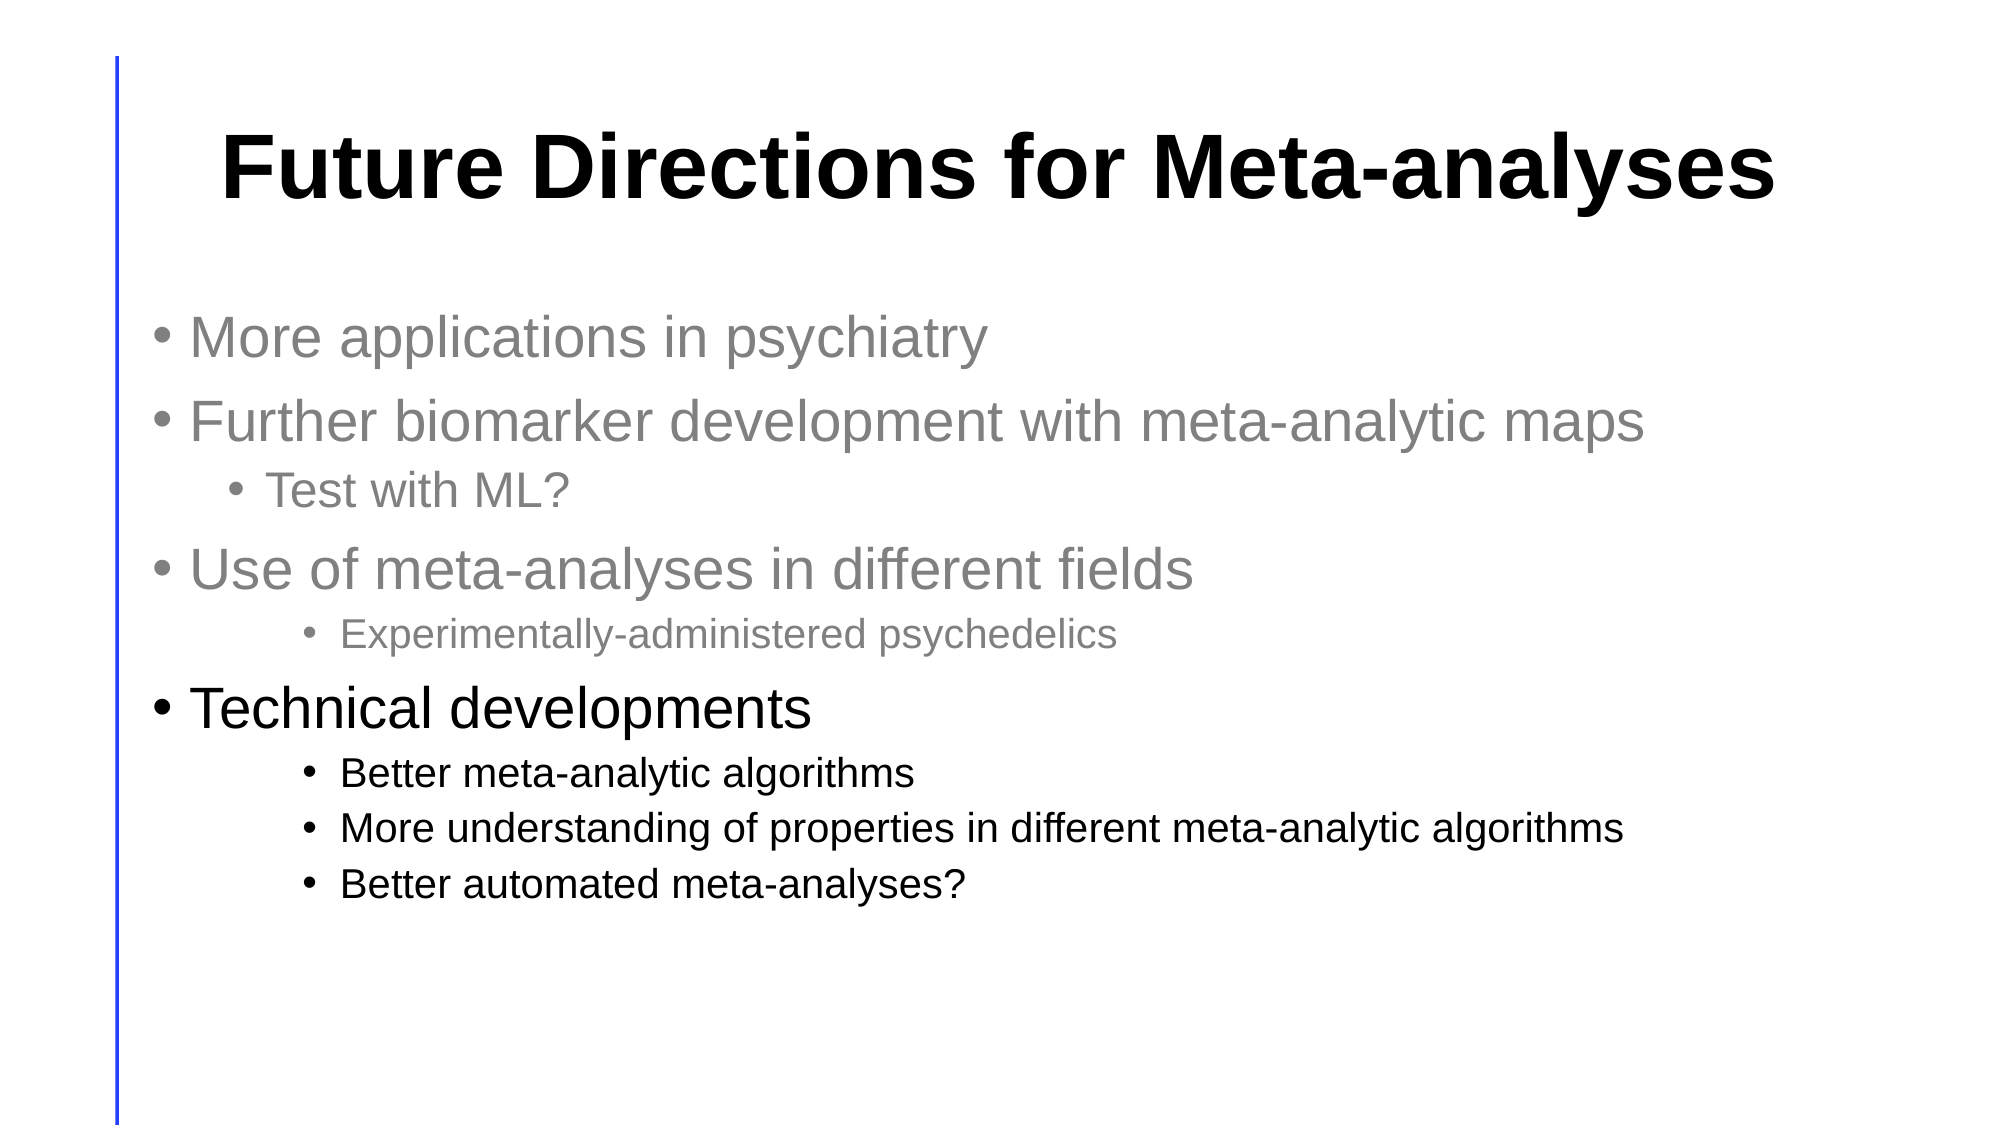

# Future Directions for Meta-analyses
More applications in psychiatry
Further biomarker development with meta-analytic maps
Test with ML?
Use of meta-analyses in different fields
Experimentally-administered psychedelics
Technical developments
Better meta-analytic algorithms
More understanding of properties in different meta-analytic algorithms
Better automated meta-analyses?